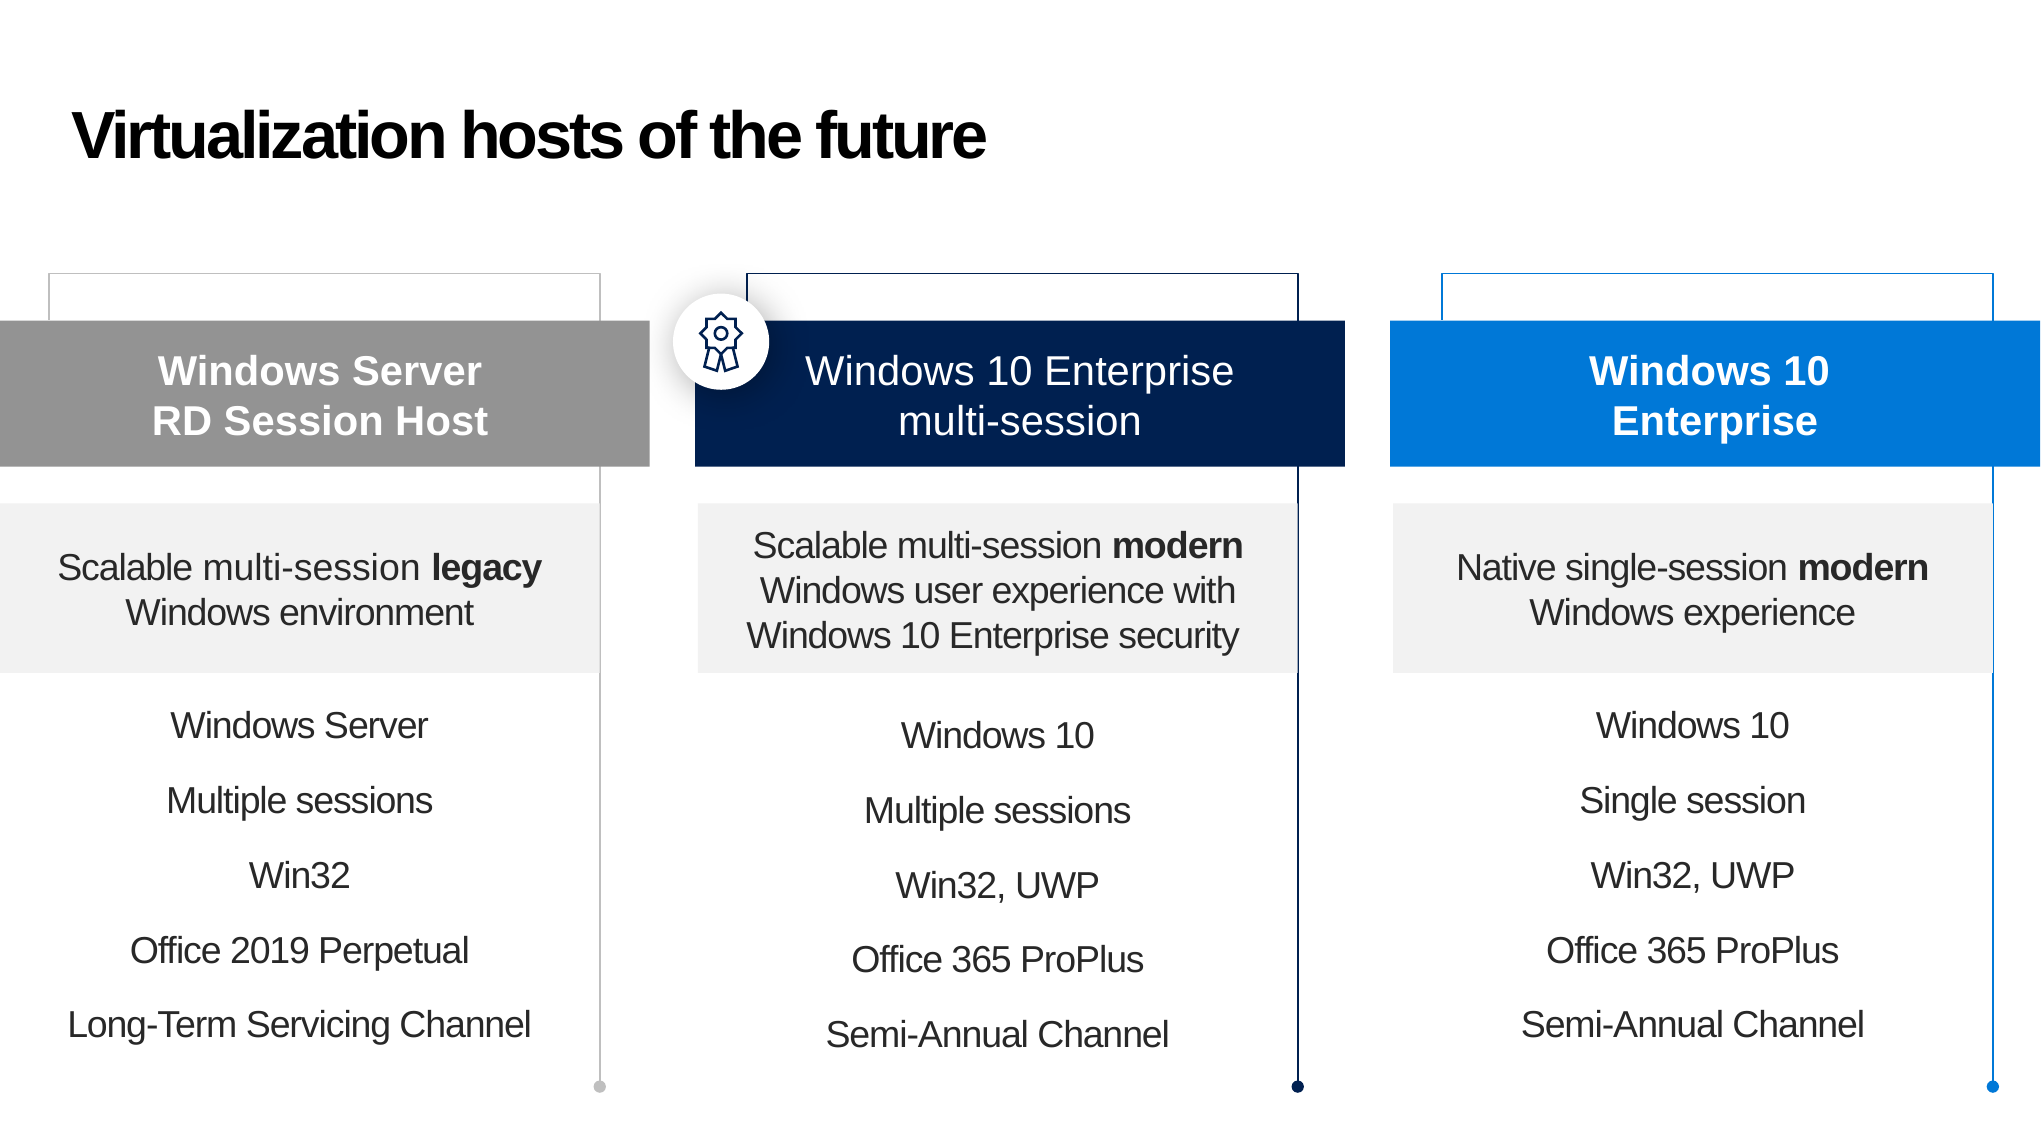

# Virtualization hosts of the future

Windows Server
RD Session Host
Windows 10 Enterprise multi-session
Windows 10
Enterprise
Scalable multi-session legacy
Windows environment
Scalable multi-session modern Windows user experience with Windows 10 Enterprise security
Native single-session modern
Windows experience
Windows Server
Multiple sessions
Win32
Office 2019 Perpetual
Long-Term Servicing Channel
Windows 10
Single session
Win32, UWP
Office 365 ProPlus
Semi-Annual Channel
Windows 10
Multiple sessions
Win32, UWP
Office 365 ProPlus
Semi-Annual Channel